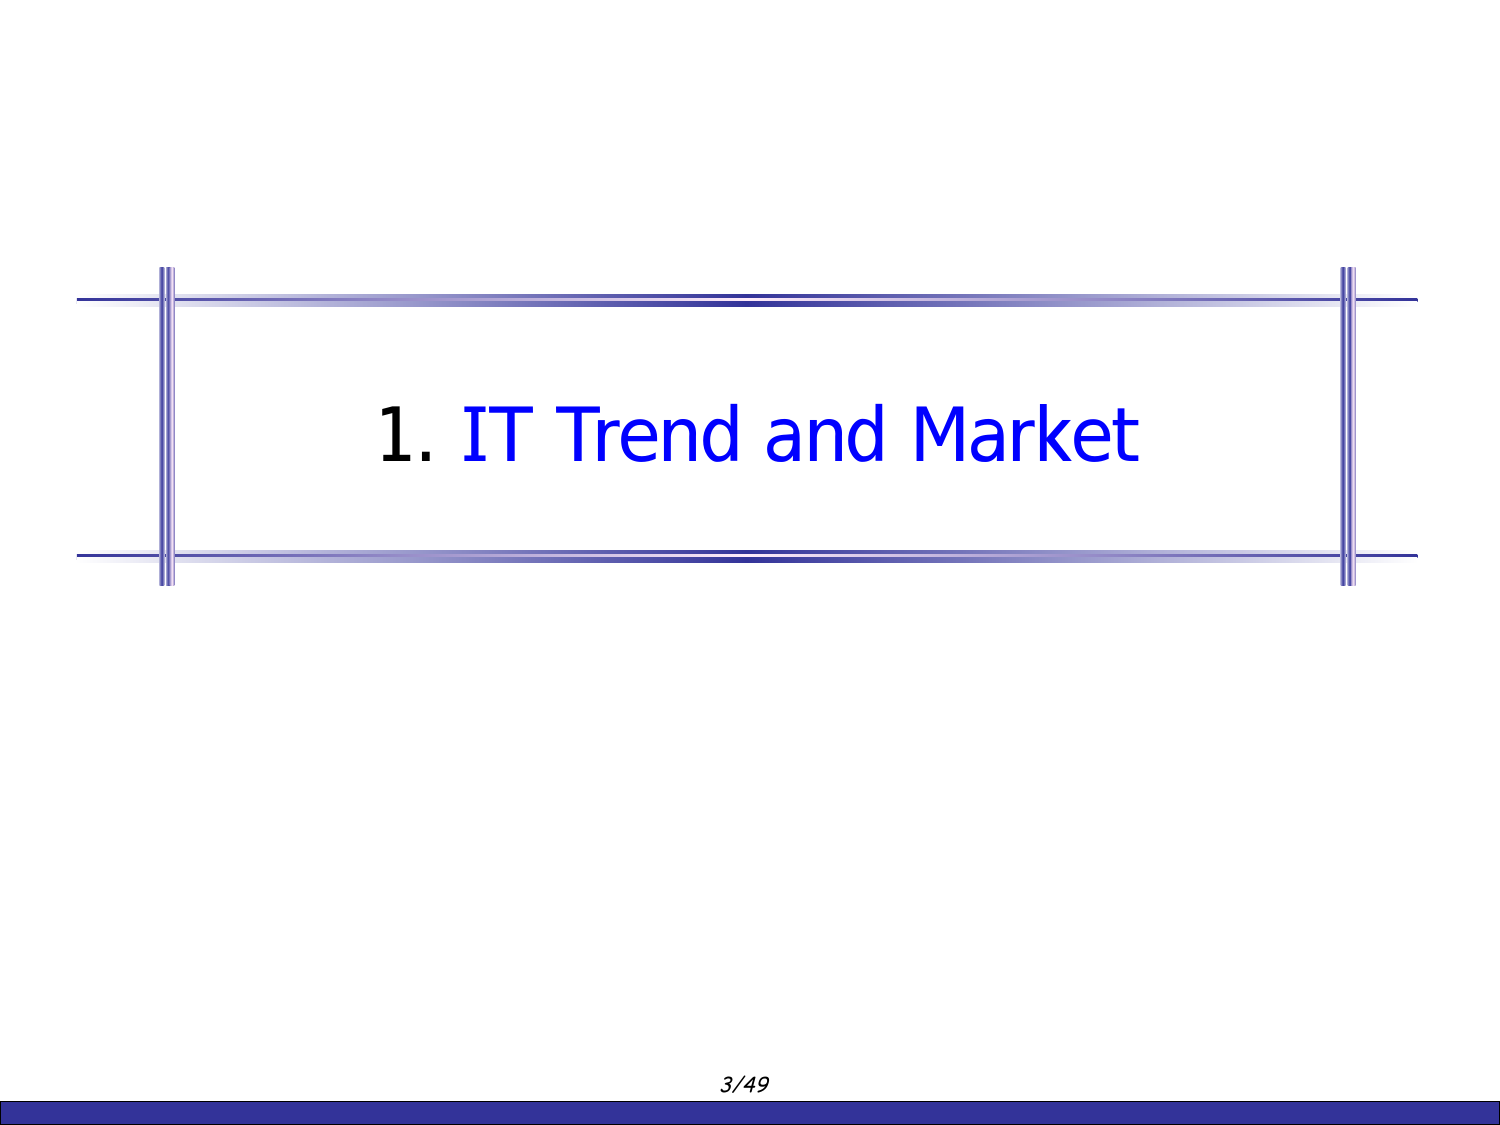

# 1. IT Trend and Market
3/49